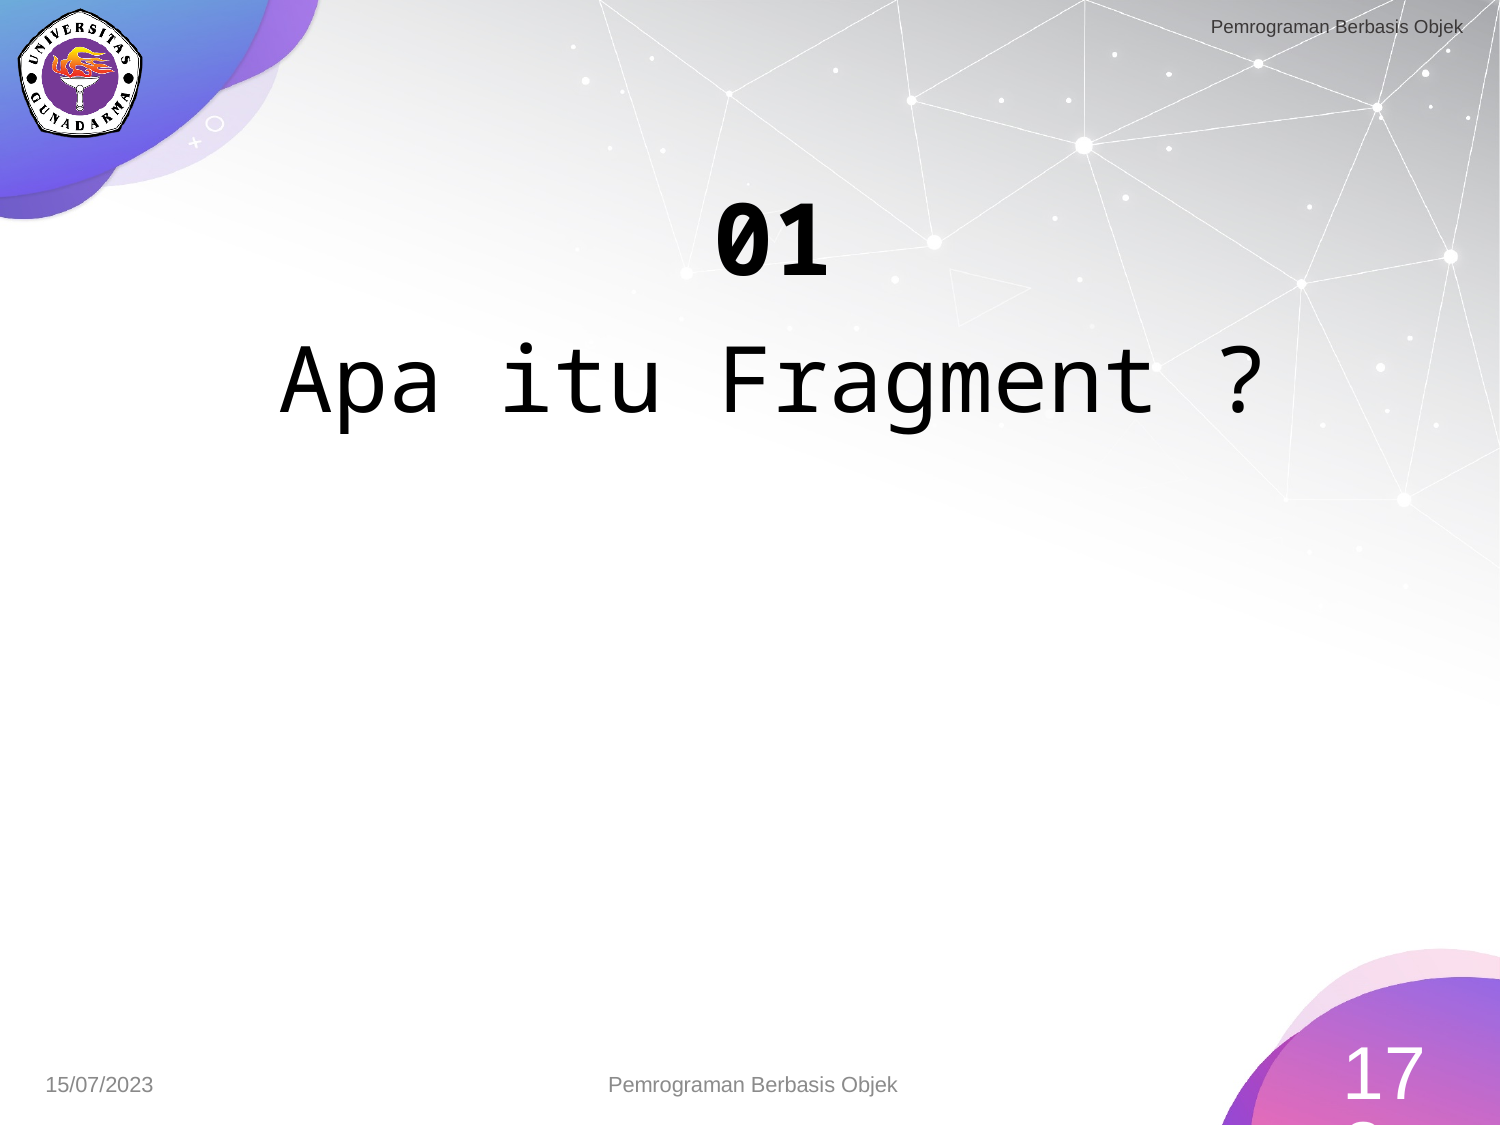

# 01
Apa itu Fragment ?
172
Pemrograman Berbasis Objek
15/07/2023